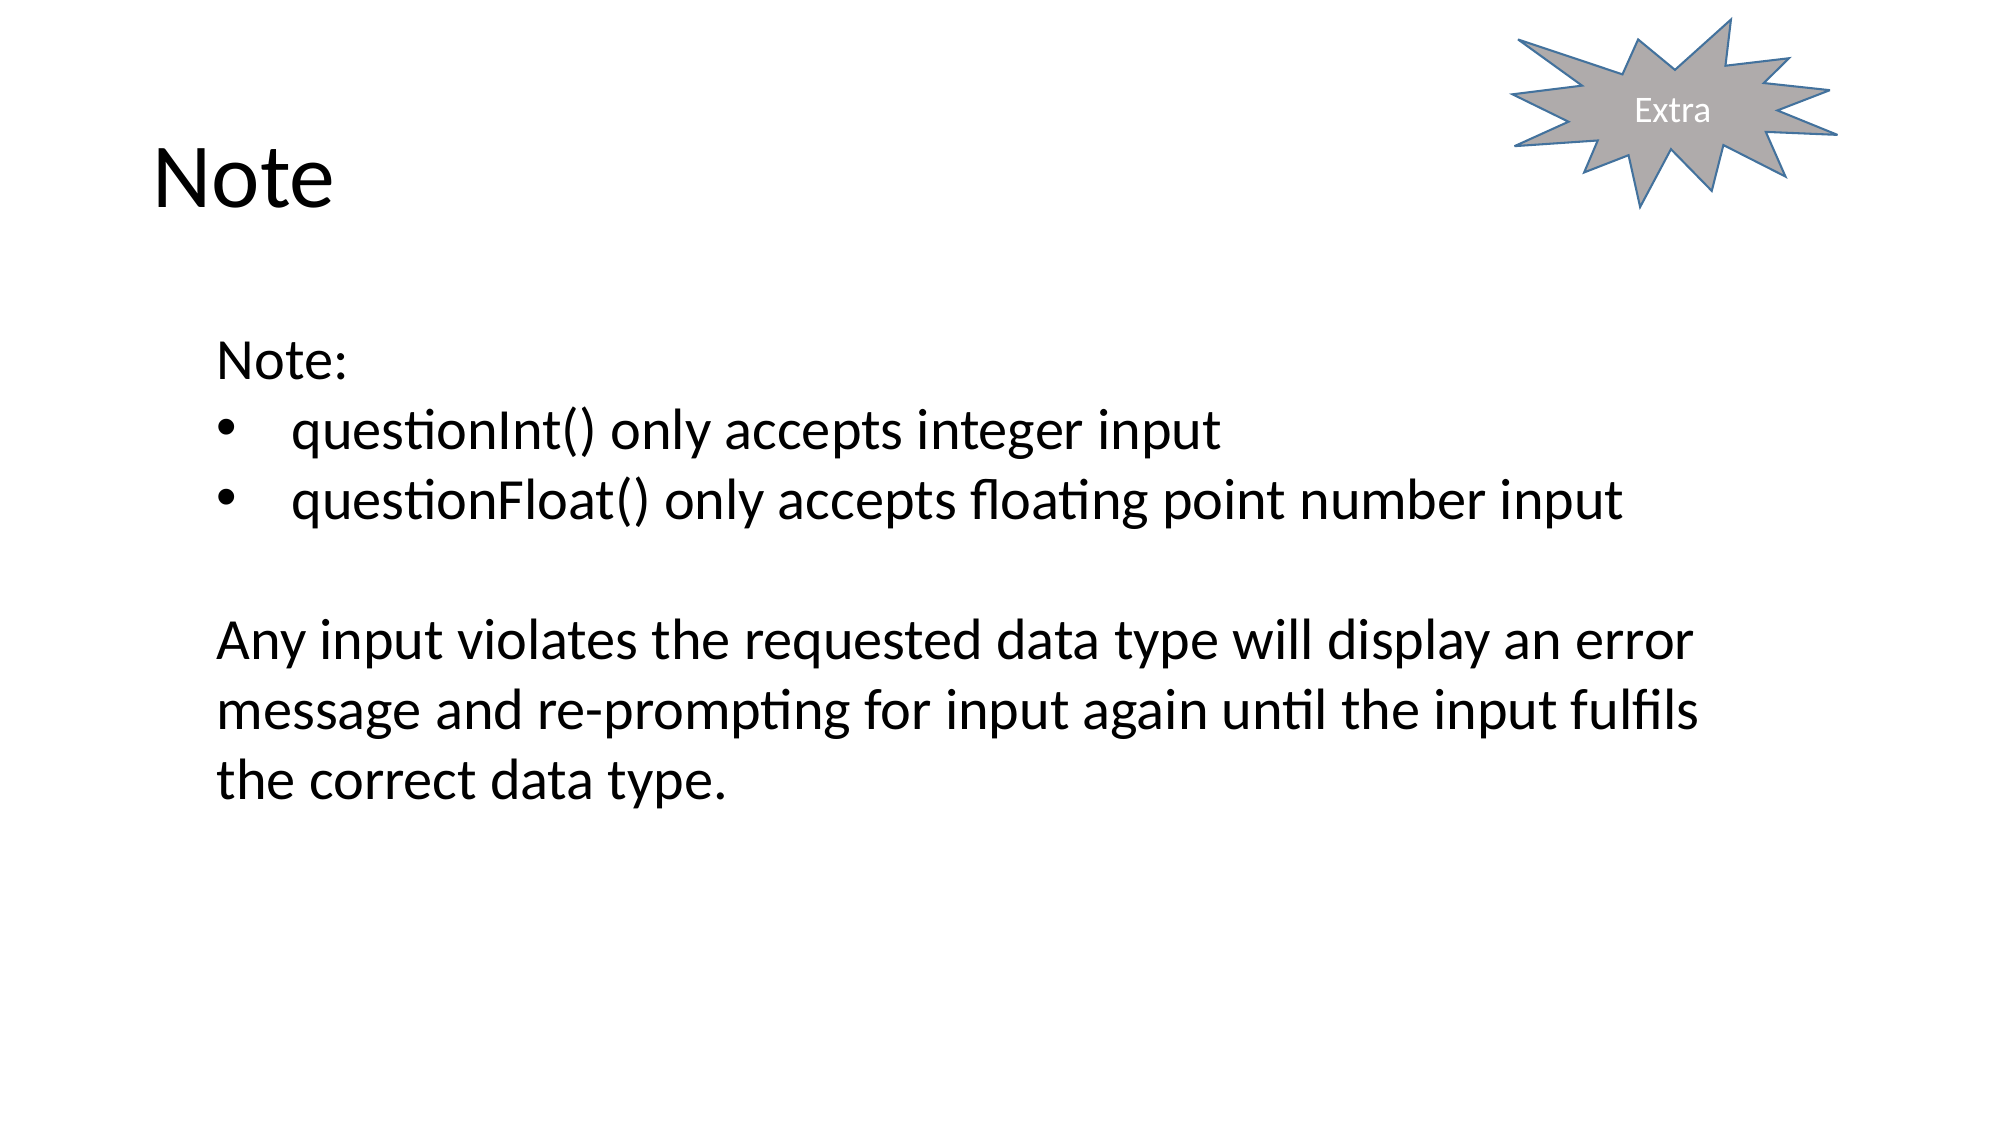

Extra
# Note
Note:
questionInt() only accepts integer input
questionFloat() only accepts floating point number input

Any input violates the requested data type will display an error message and re-prompting for input again until the input fulfils the correct data type.